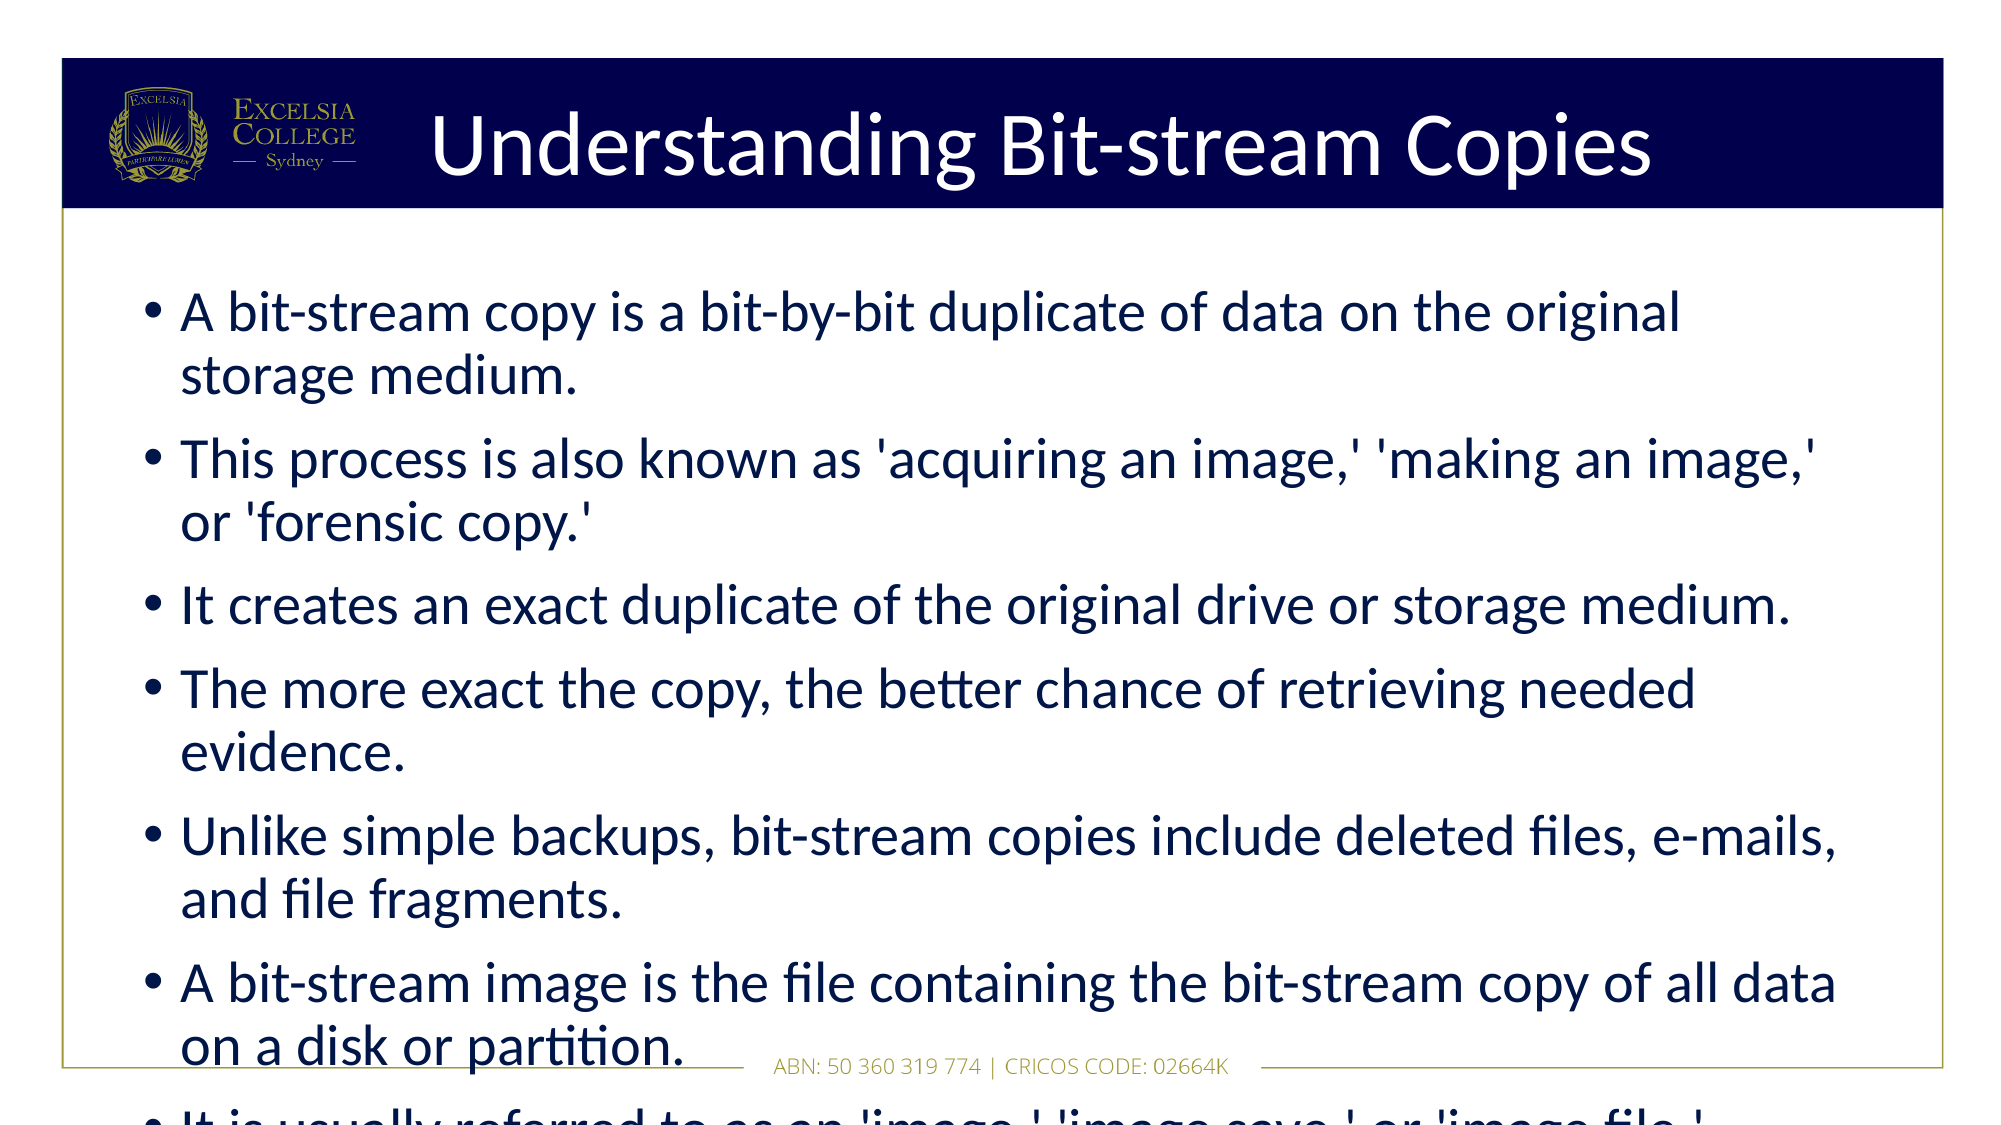

# Understanding Bit-stream Copies
A bit-stream copy is a bit-by-bit duplicate of data on the original storage medium.
This process is also known as 'acquiring an image,' 'making an image,' or 'forensic copy.'
It creates an exact duplicate of the original drive or storage medium.
The more exact the copy, the better chance of retrieving needed evidence.
Unlike simple backups, bit-stream copies include deleted files, e-mails, and file fragments.
A bit-stream image is the file containing the bit-stream copy of all data on a disk or partition.
It is usually referred to as an 'image,' 'image save,' or 'image file.'
Creating an exact image of an evidence disk is preferable by copying to an identical target disk.
The target disk should match the original in manufacturer, model, size in bytes, and sectors.
Some tools can accommodate a target disk of different size than the original (discussed in Chapter 3).
Older MS-DOS tools work only on copied disks, while current GUI tools can work on both disks and image saves.
Track and sector maps may not match even with same-sized disks from different manufacturers.
Tools like Guidance EnCase and NTI SafeBack adjust for target drive geometry.
X-Ways WinHex Specialist Edition can copy sector by sector to equal-size or larger disks without altering geometry.